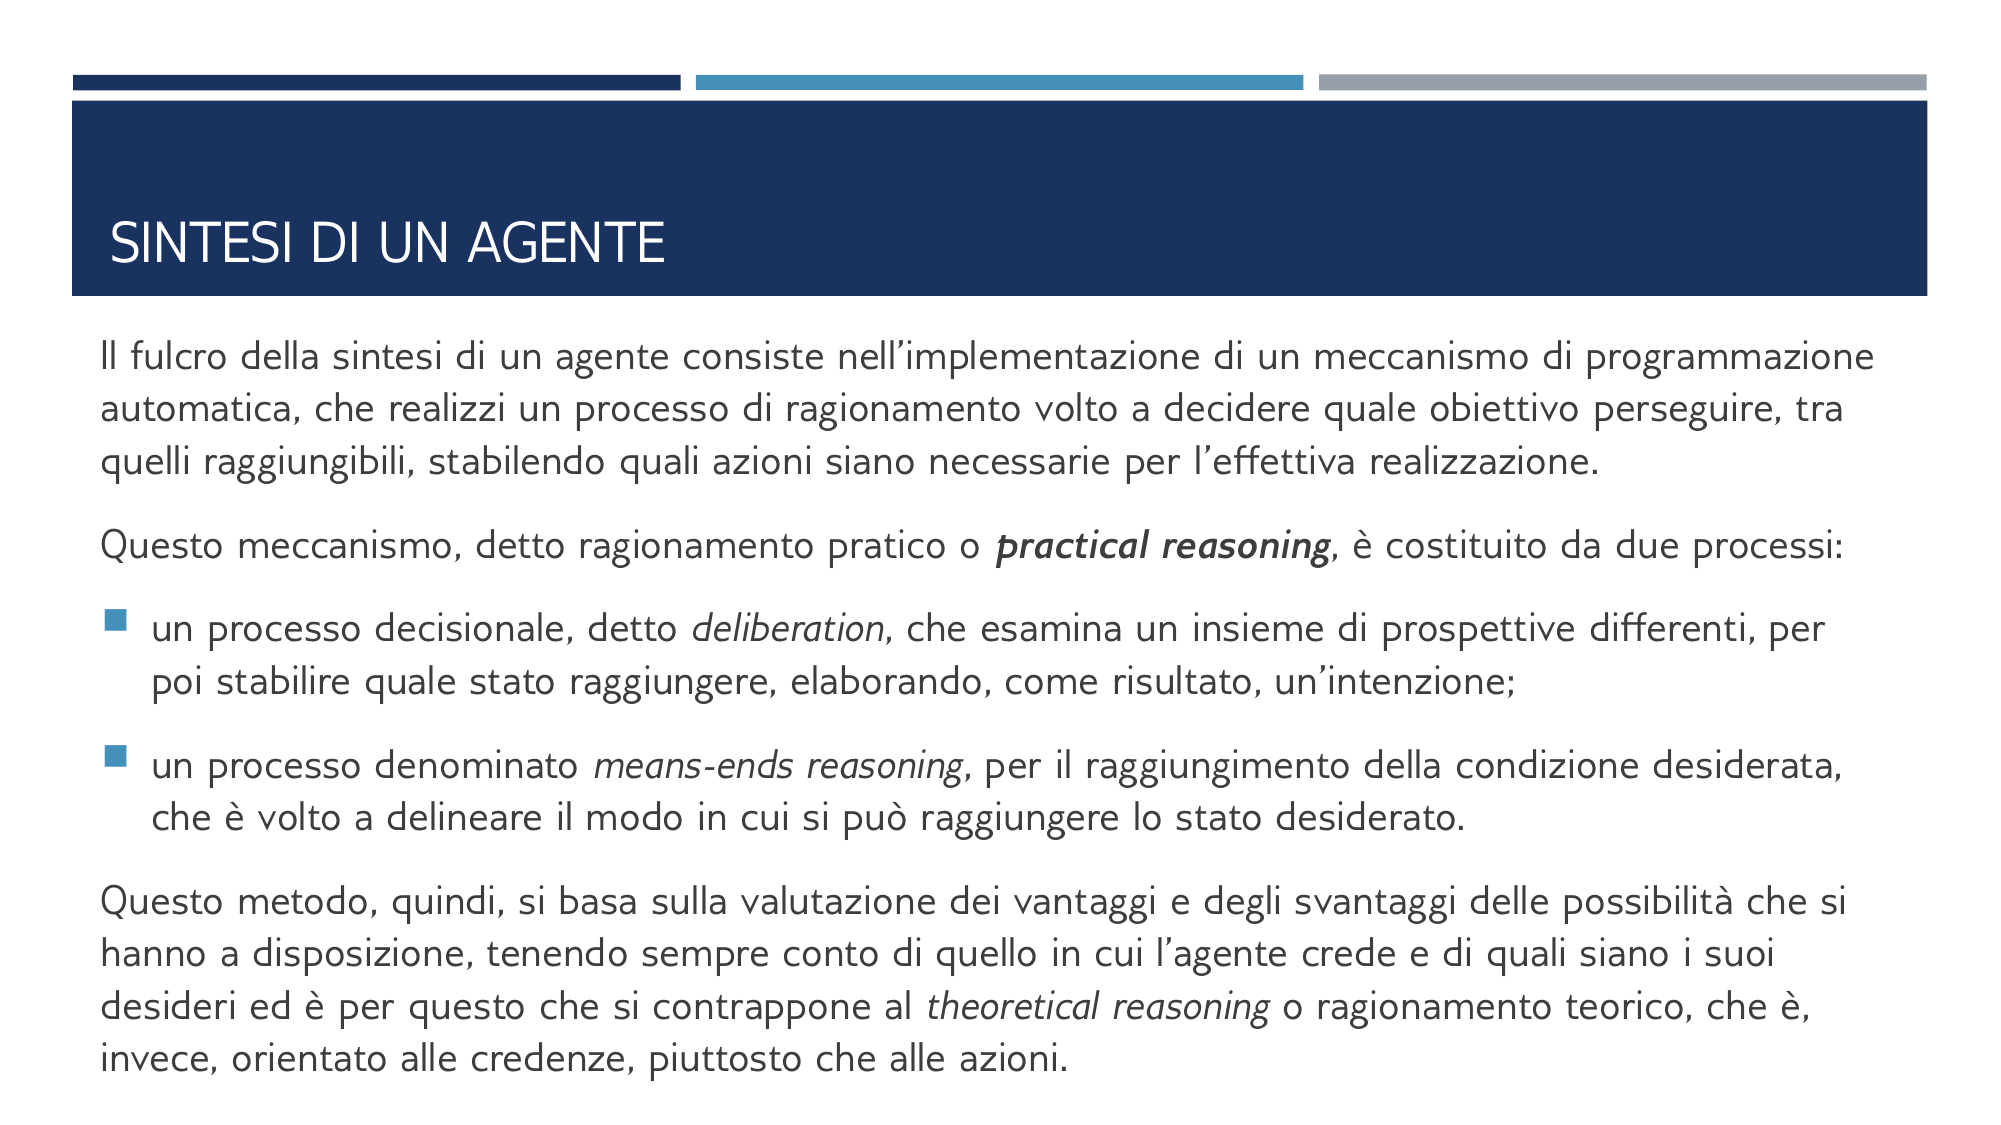

# Sintesi di un agente
Il fulcro della sintesi di un agente consiste nell’implementazione di un meccanismo di programmazione automatica, che realizzi un processo di ragionamento volto a decidere quale obiettivo perseguire, tra quelli raggiungibili, stabilendo quali azioni siano necessarie per l’effettiva realizzazione.
Questo meccanismo, detto ragionamento pratico o practical reasoning, è costituito da due processi:
un processo decisionale, detto deliberation, che esamina un insieme di prospettive differenti, per poi stabilire quale stato raggiungere, elaborando, come risultato, un’intenzione;
un processo denominato means-ends reasoning, per il raggiungimento della condizione desiderata, che è volto a delineare il modo in cui si può raggiungere lo stato desiderato.
Questo metodo, quindi, si basa sulla valutazione dei vantaggi e degli svantaggi delle possibilità che si hanno a disposizione, tenendo sempre conto di quello in cui l’agente crede e di quali siano i suoi desideri ed è per questo che si contrappone al theoretical reasoning o ragionamento teorico, che è, invece, orientato alle credenze, piuttosto che alle azioni.